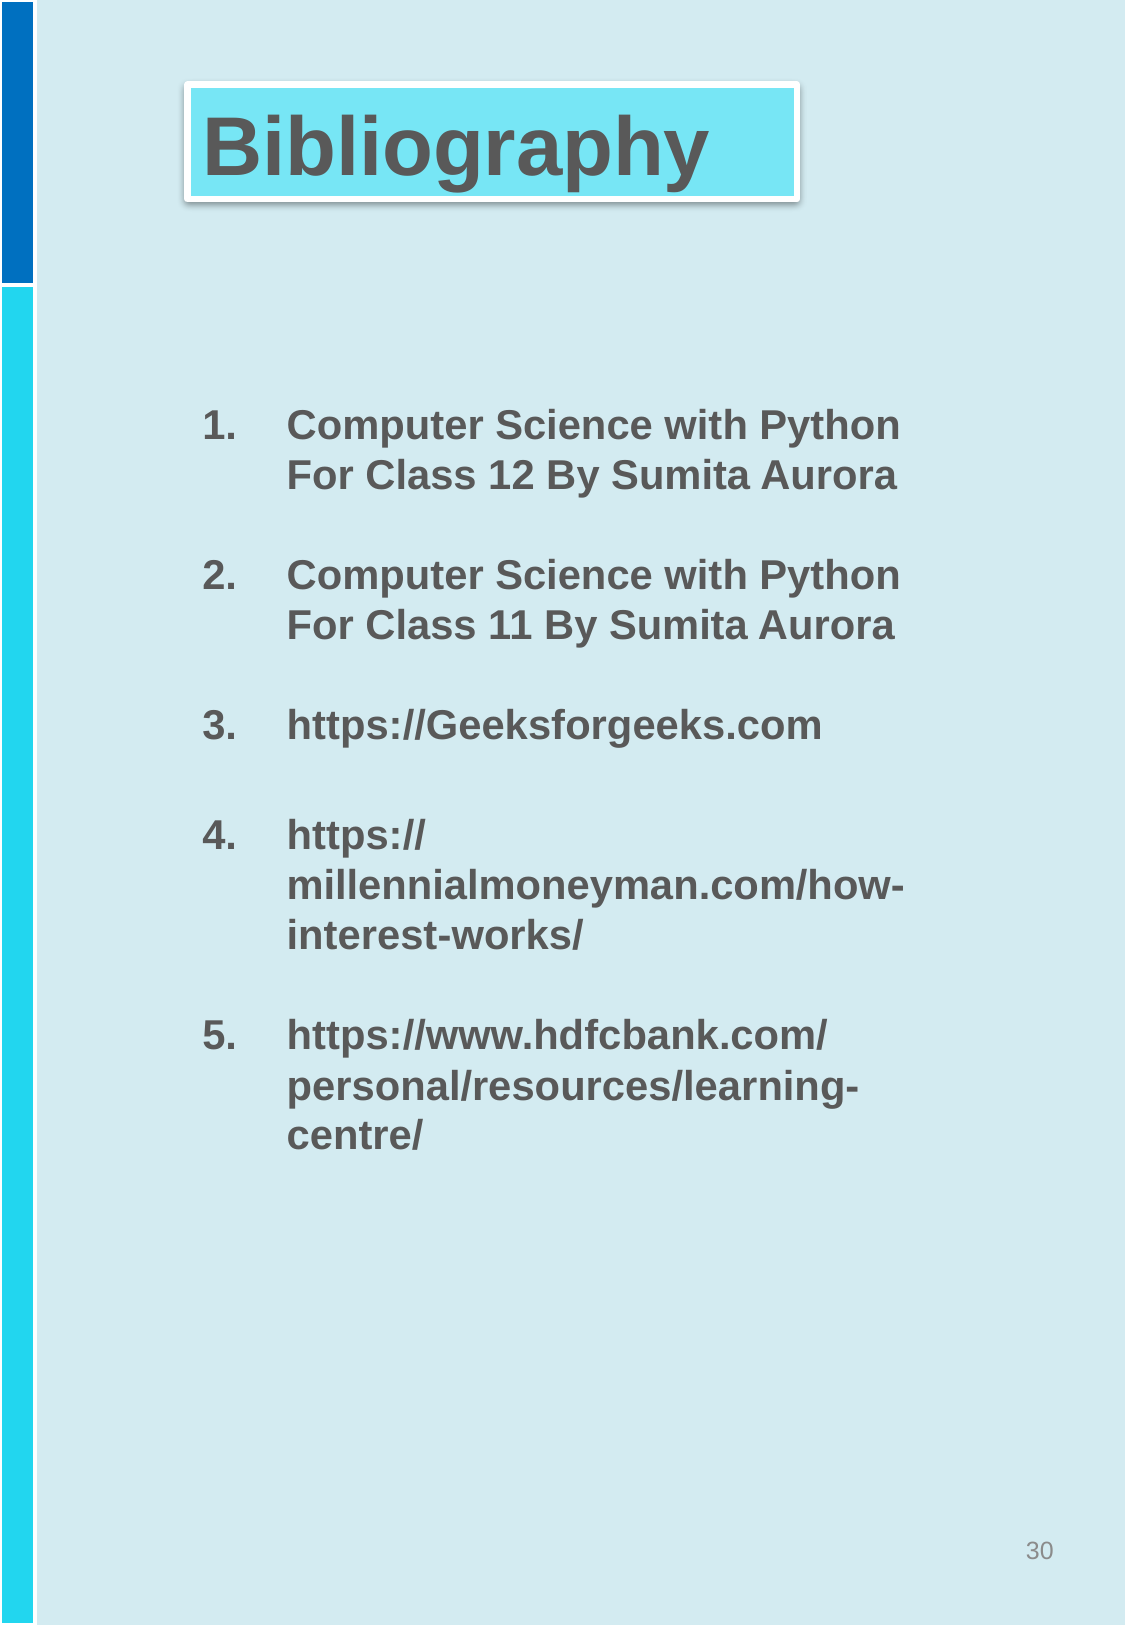

Bibliography

Computer Science with Python For Class 12 By Sumita Aurora

Computer Science with Python For Class 11 By Sumita Aurora

https://Geeksforgeeks.com

https://millennialmoneyman.com/how-interest-works/

https://www.hdfcbank.com/personal/resources/learning-centre/

30